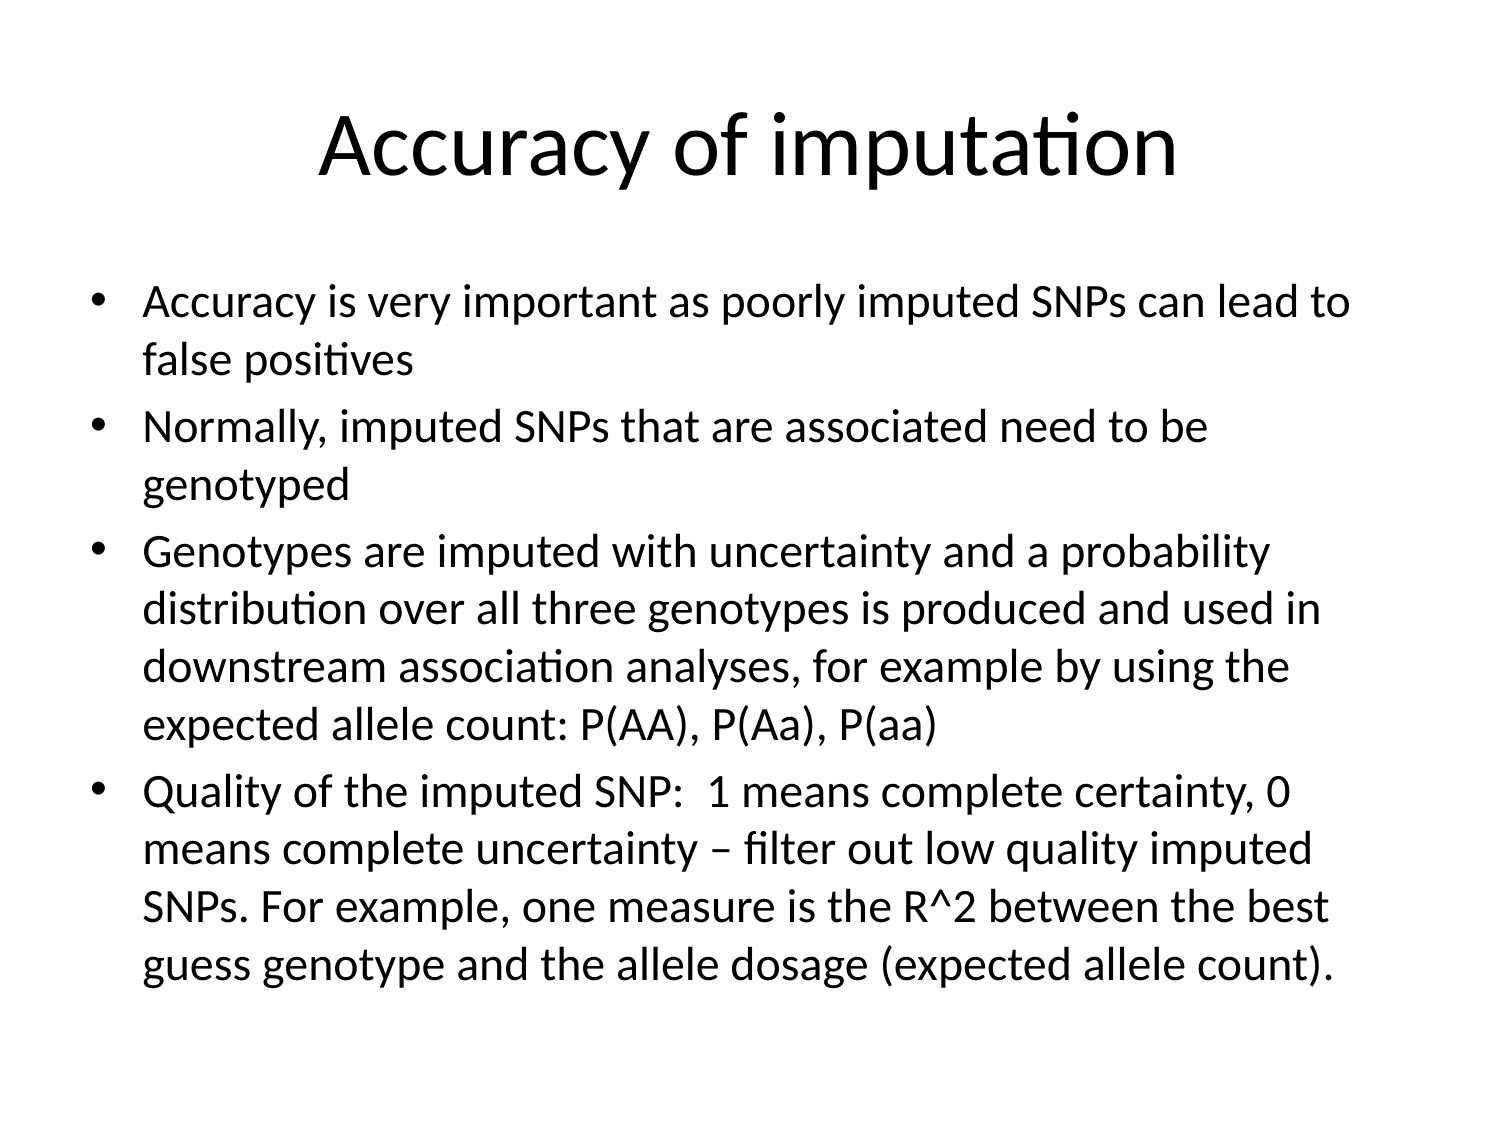

# Accuracy of imputation
Accuracy is very important as poorly imputed SNPs can lead to false positives
Normally, imputed SNPs that are associated need to be genotyped
Genotypes are imputed with uncertainty and a probability distribution over all three genotypes is produced and used in downstream association analyses, for example by using the expected allele count: P(AA), P(Aa), P(aa)
Quality of the imputed SNP:  1 means complete certainty, 0 means complete uncertainty – filter out low quality imputed SNPs. For example, one measure is the R^2 between the best guess genotype and the allele dosage (expected allele count).